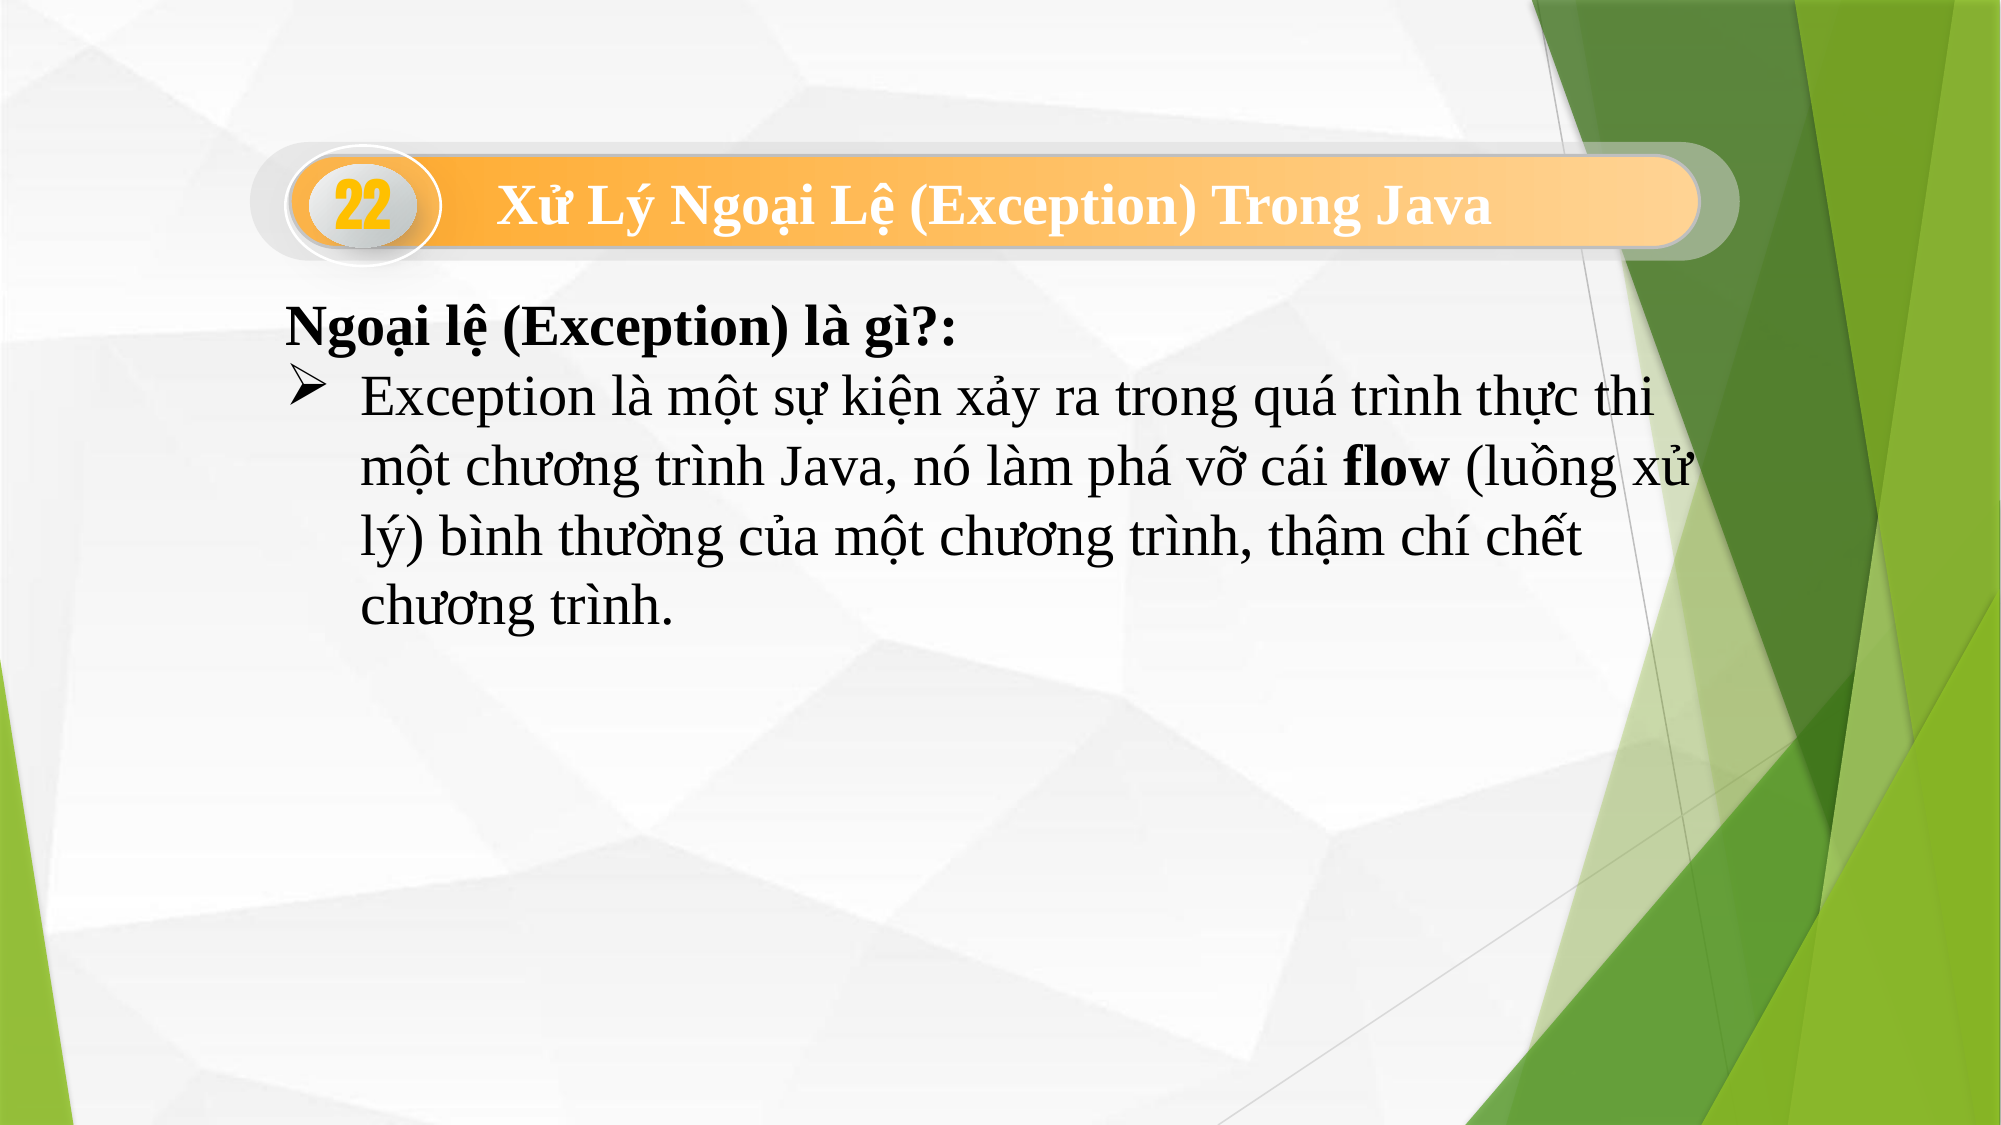

Xử Lý Ngoại Lệ (Exception) Trong Java
22

Ngoại lệ (Exception) là gì?:
Exception là một sự kiện xảy ra trong quá trình thực thi một chương trình Java, nó làm phá vỡ cái flow (luồng xử lý) bình thường của một chương trình, thậm chí chết chương trình.